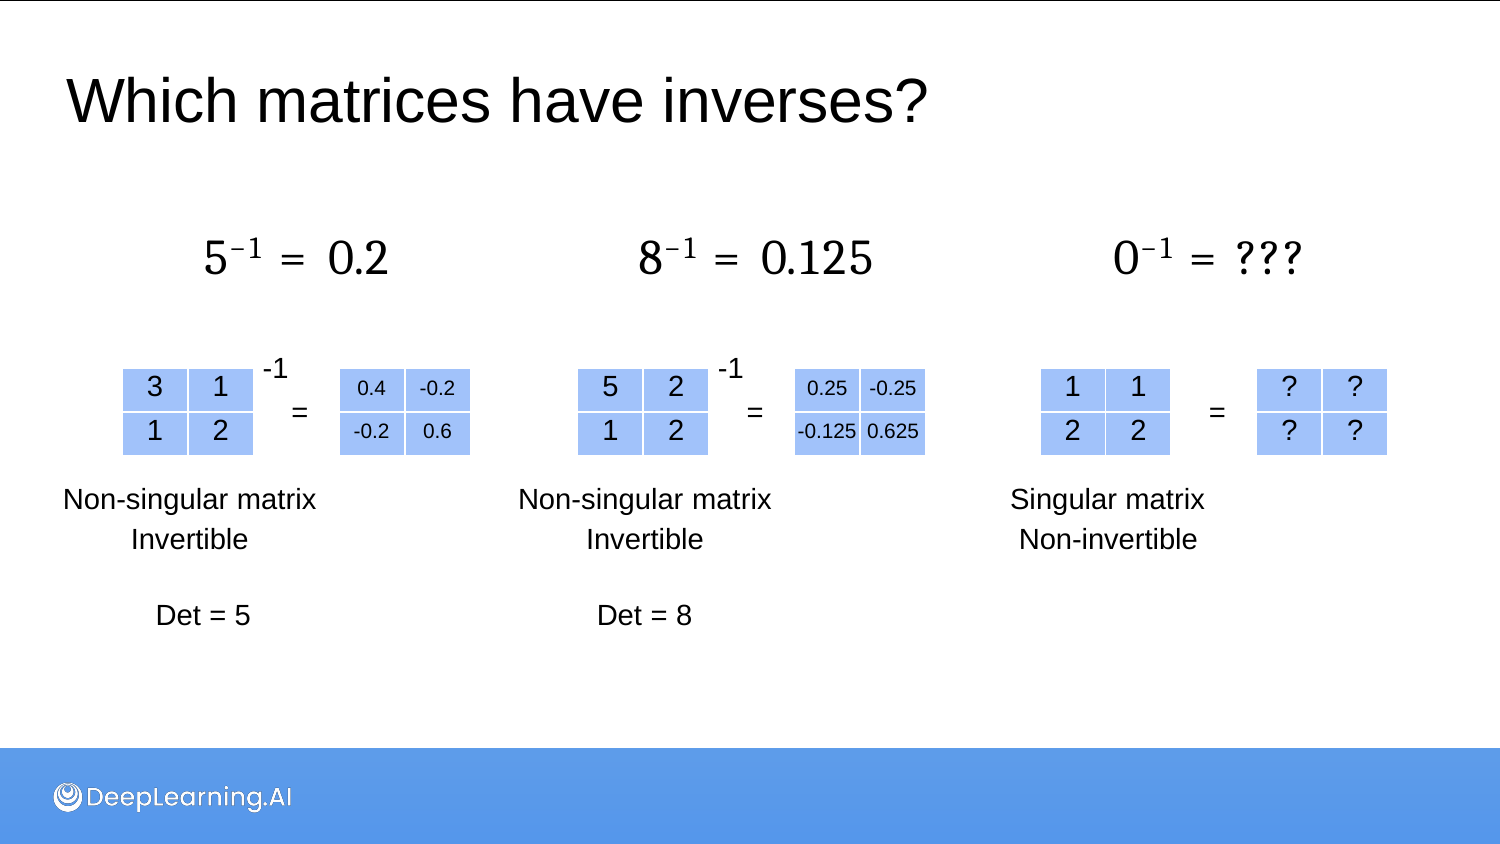

# Which matrices have inverses?
5−1 = 0.2	8−1 = 0.125
0−1 = ???
-1
-1
| 3 | 1 |
| --- | --- |
| 1 | 2 |
| 0.4 | -0.2 |
| --- | --- |
| -0.2 | 0.6 |
| 5 | 2 |
| --- | --- |
| 1 | 2 |
| 0.25 | -0.25 |
| --- | --- |
| -0.125 | 0.625 |
| 1 | 1 |
| --- | --- |
| 2 | 2 |
| ? | ? |
| --- | --- |
| ? | ? |
=
=
=
| Non-singular matrix | Non-singular matrix | Singular matrix |
| --- | --- | --- |
| Invertible | Invertible | Non-invertible |
Det = 5
Det = 8